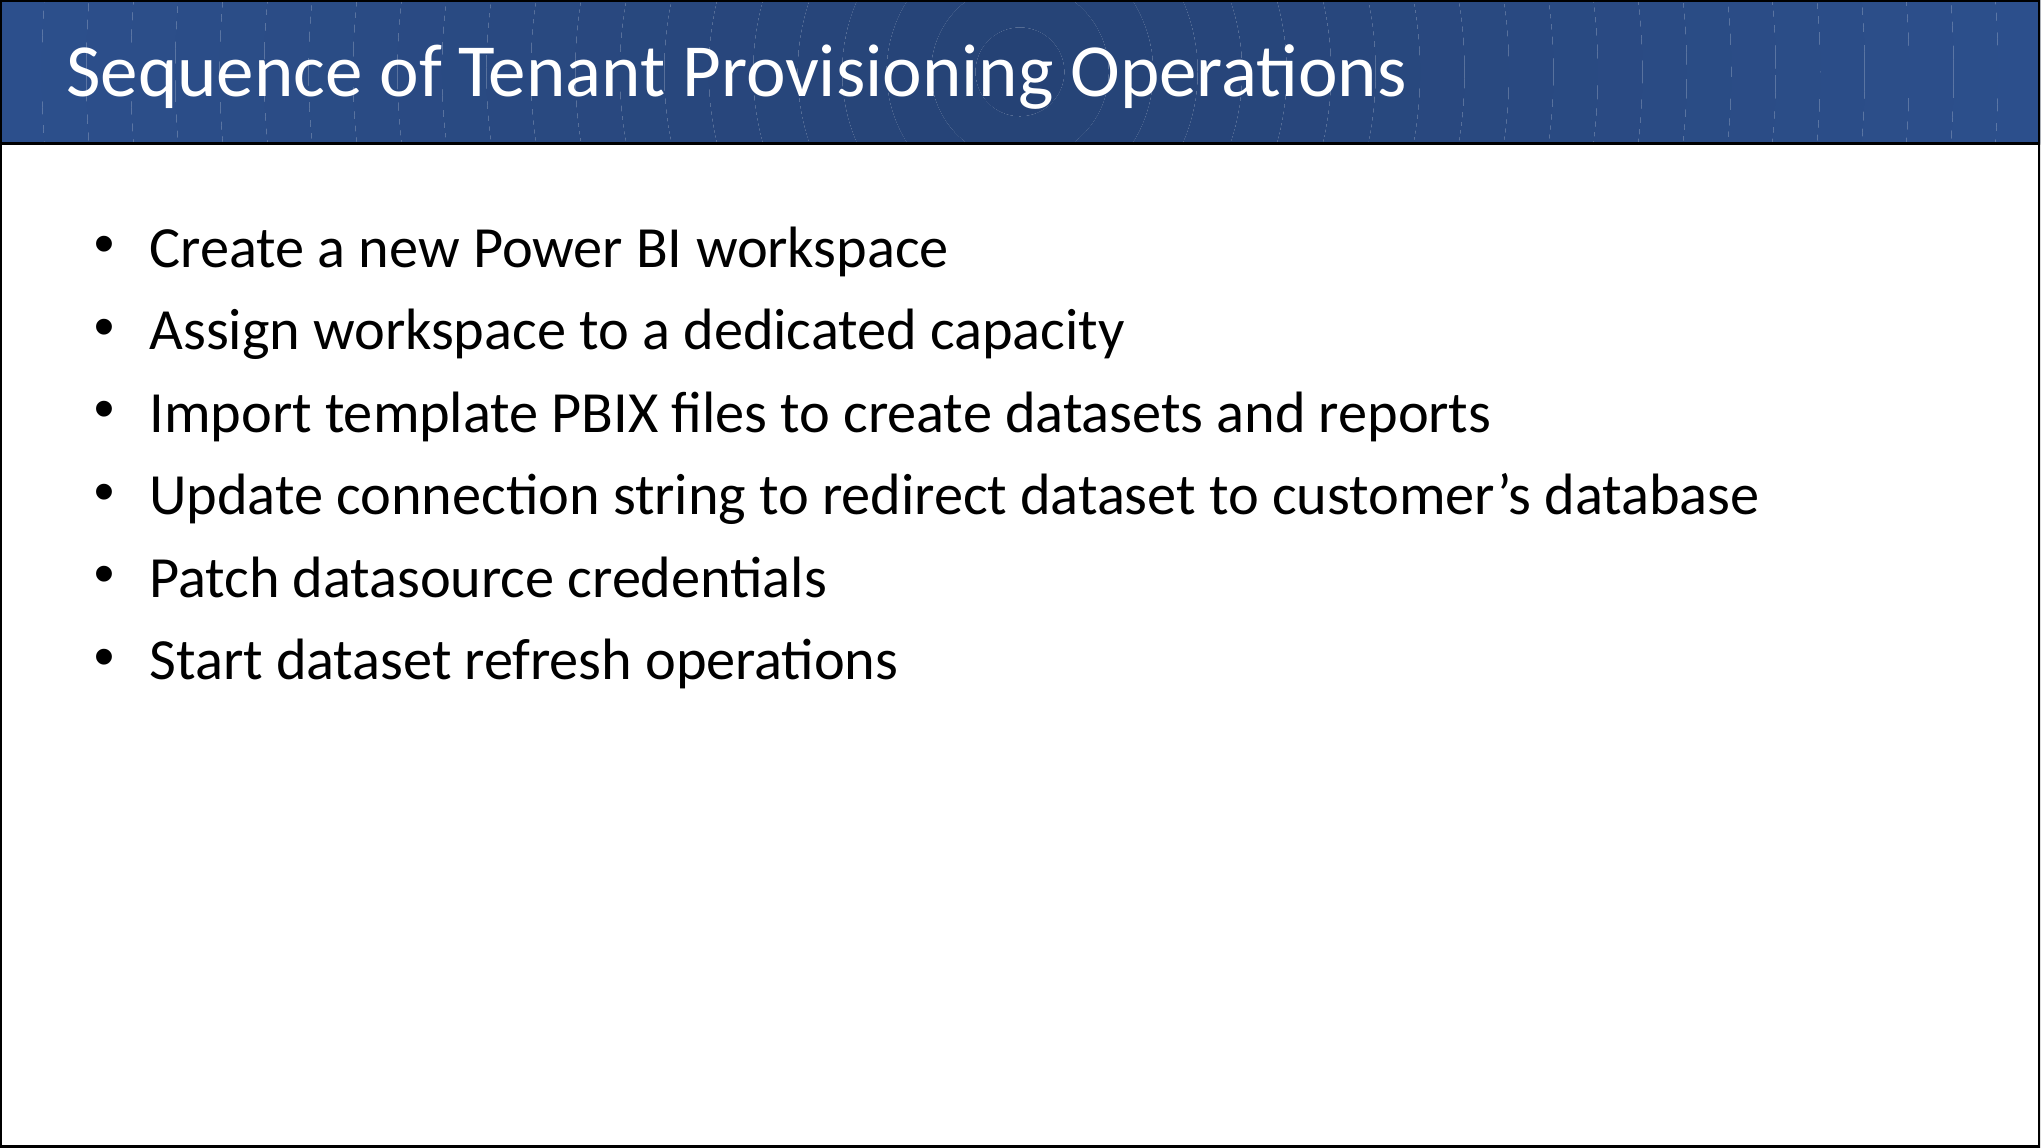

# Sequence of Tenant Provisioning Operations
Create a new Power BI workspace
Assign workspace to a dedicated capacity
Import template PBIX files to create datasets and reports
Update connection string to redirect dataset to customer’s database
Patch datasource credentials
Start dataset refresh operations